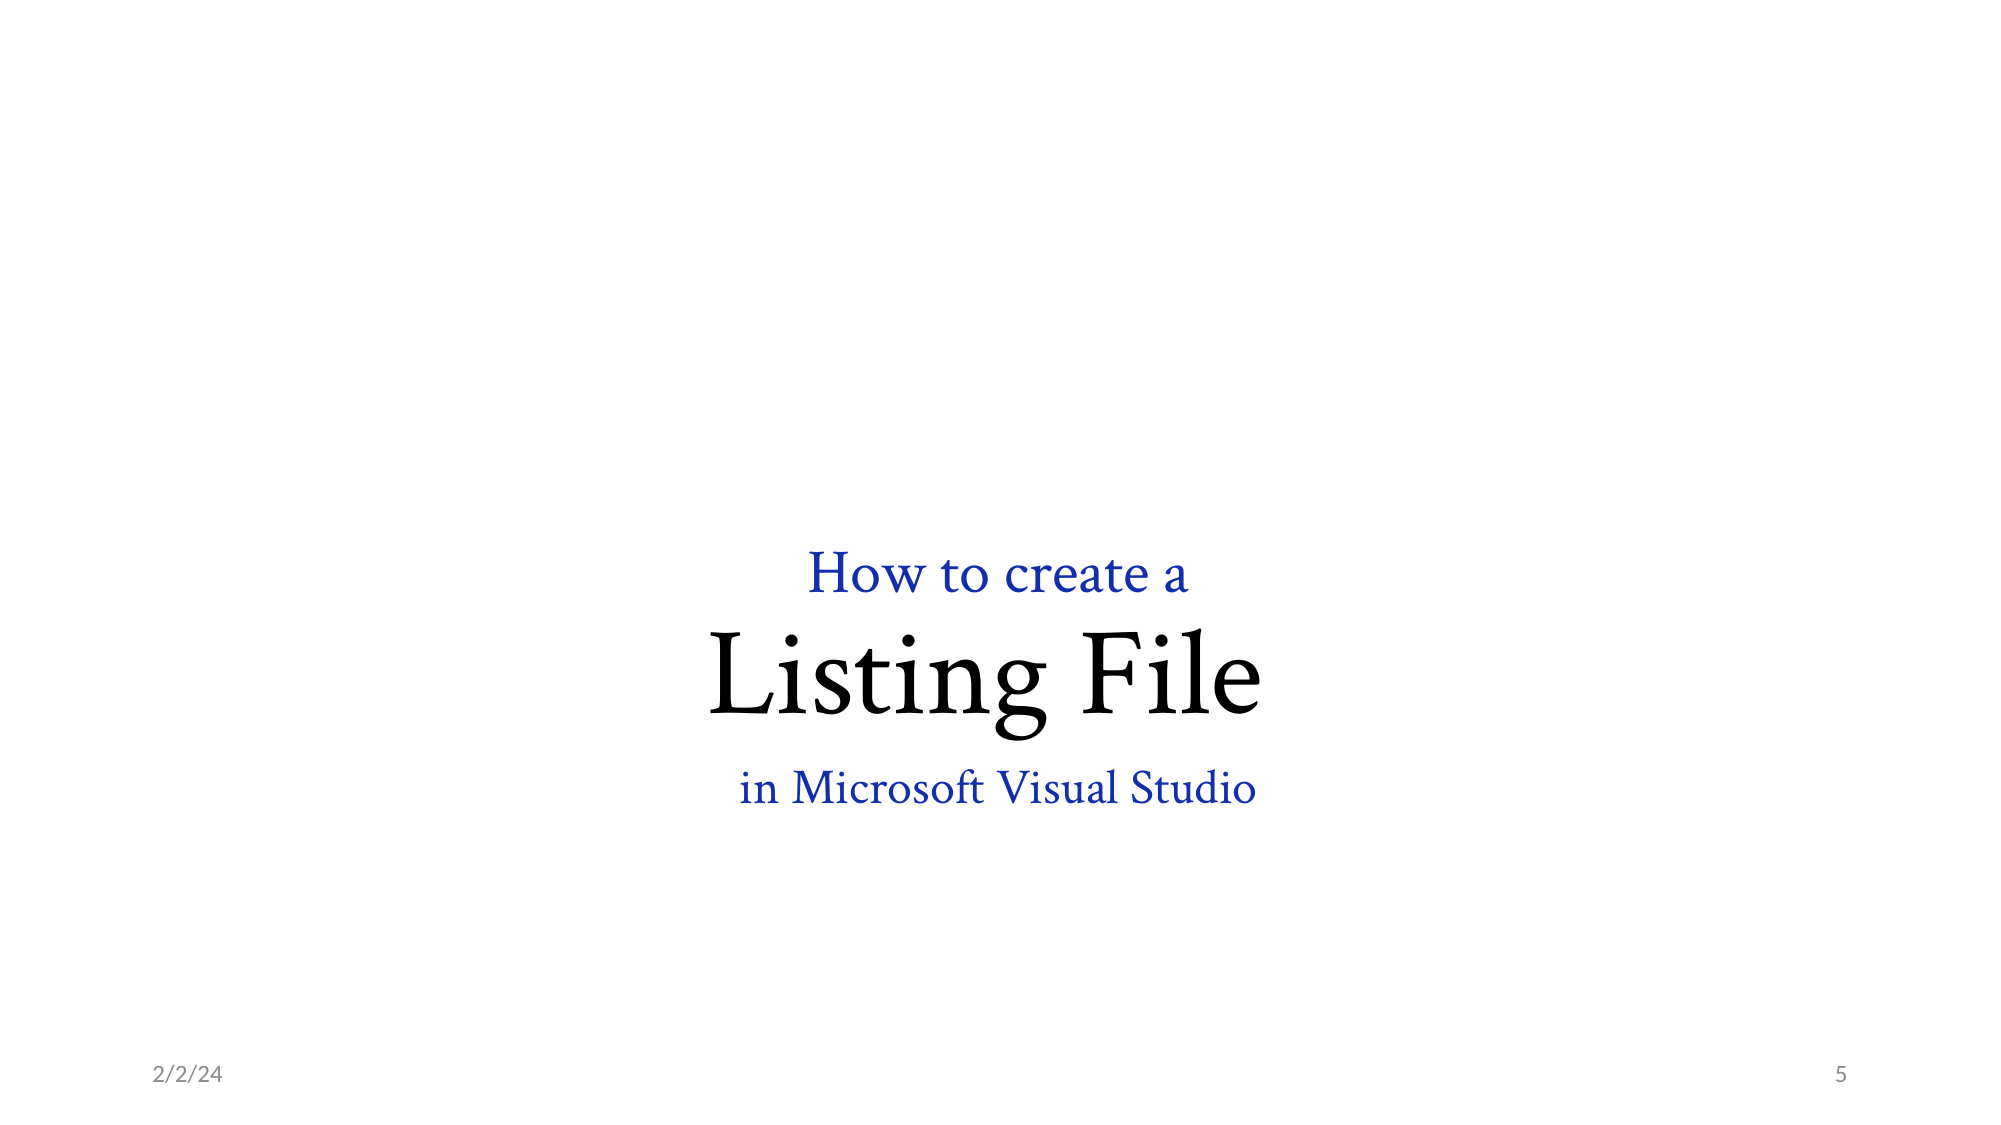

# How to create a Listing File
in Microsoft Visual Studio
2/2/24
5